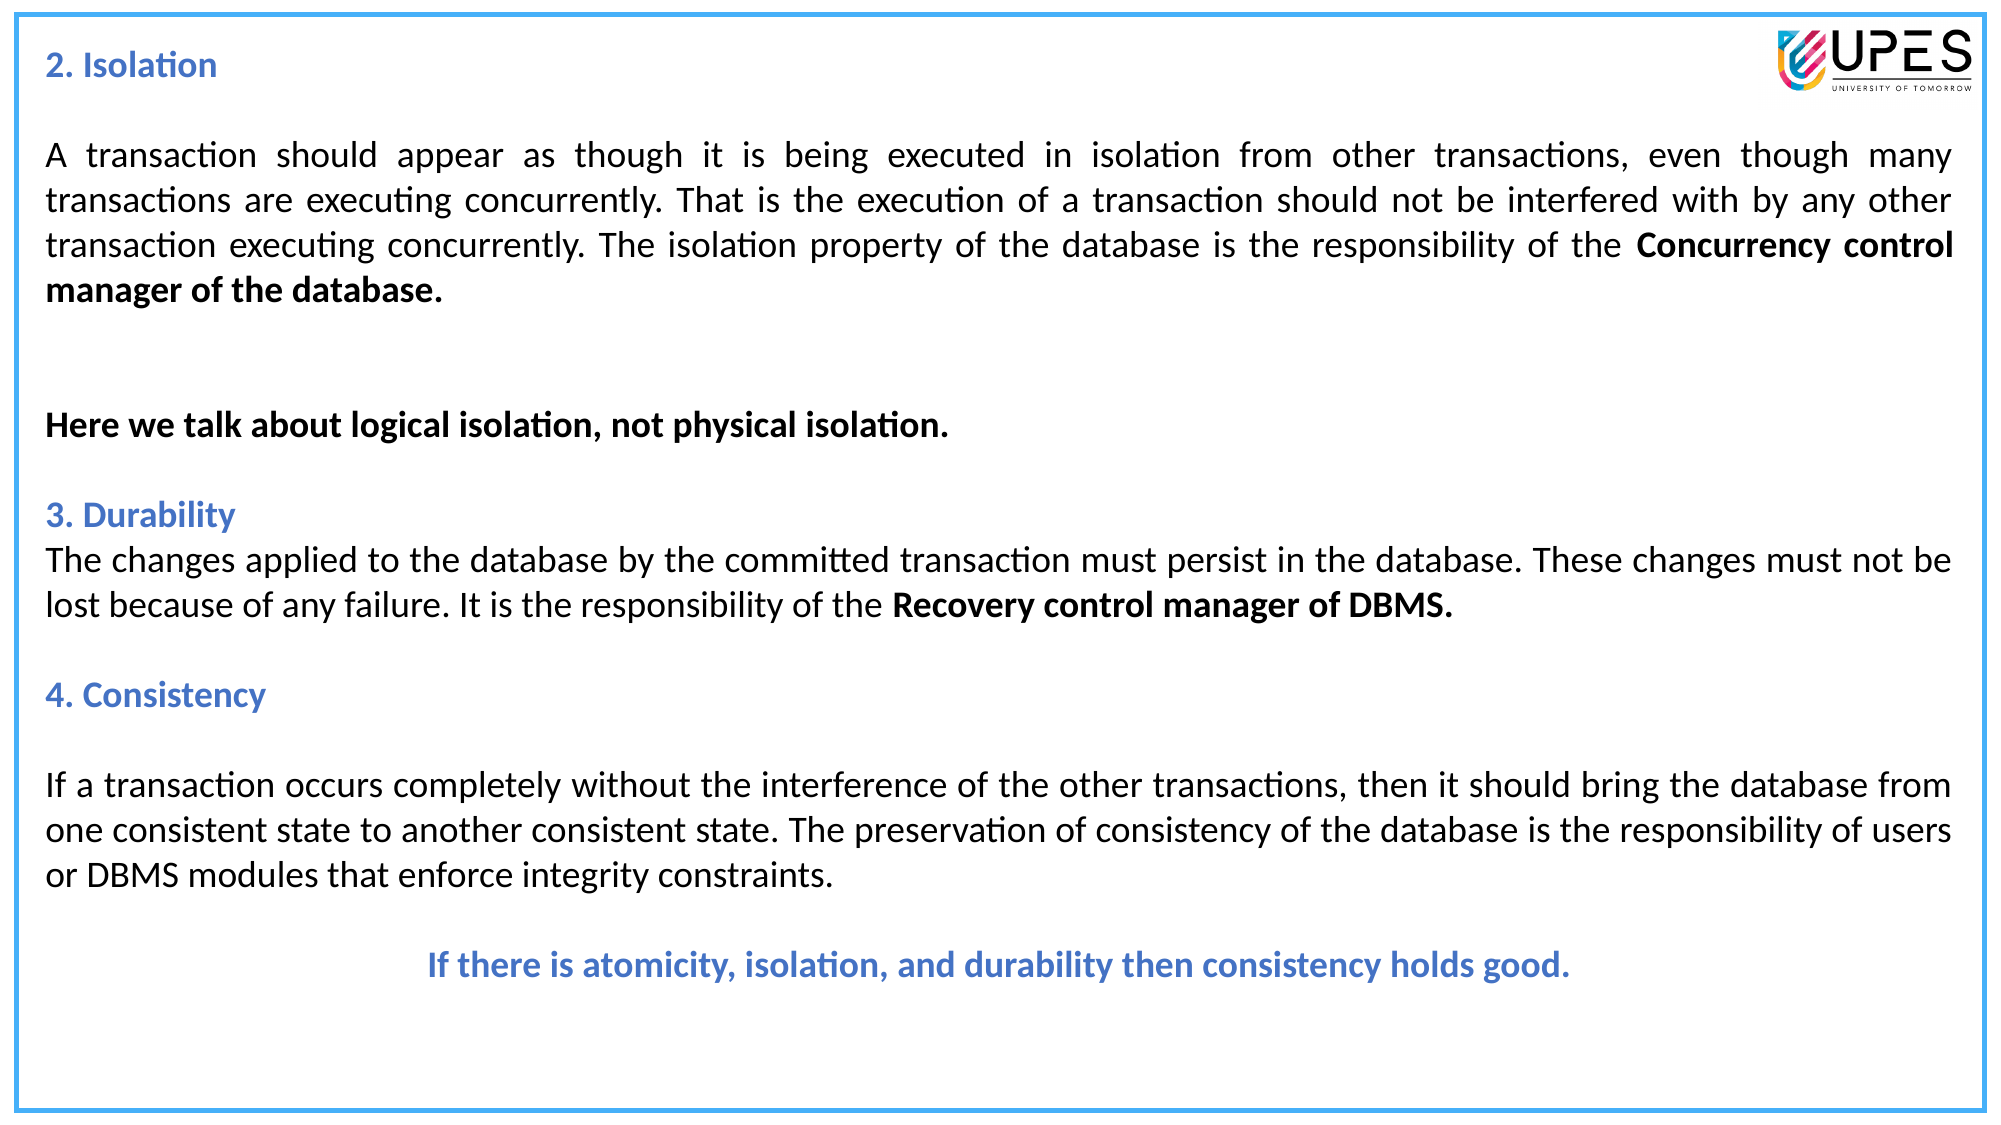

2. Isolation

A transaction should appear as though it is being executed in isolation from other transactions, even though many transactions are executing concurrently. That is the execution of a transaction should not be interfered with by any other transaction executing concurrently. The isolation property of the database is the responsibility of the Concurrency control manager of the database.

Here we talk about logical isolation, not physical isolation.

3. Durability
The changes applied to the database by the committed transaction must persist in the database. These changes must not be lost because of any failure. It is the responsibility of the Recovery control manager of DBMS.

4. Consistency

If a transaction occurs completely without the interference of the other transactions, then it should bring the database from one consistent state to another consistent state. The preservation of consistency of the database is the responsibility of users or DBMS modules that enforce integrity constraints.

If there is atomicity, isolation, and durability then consistency holds good.